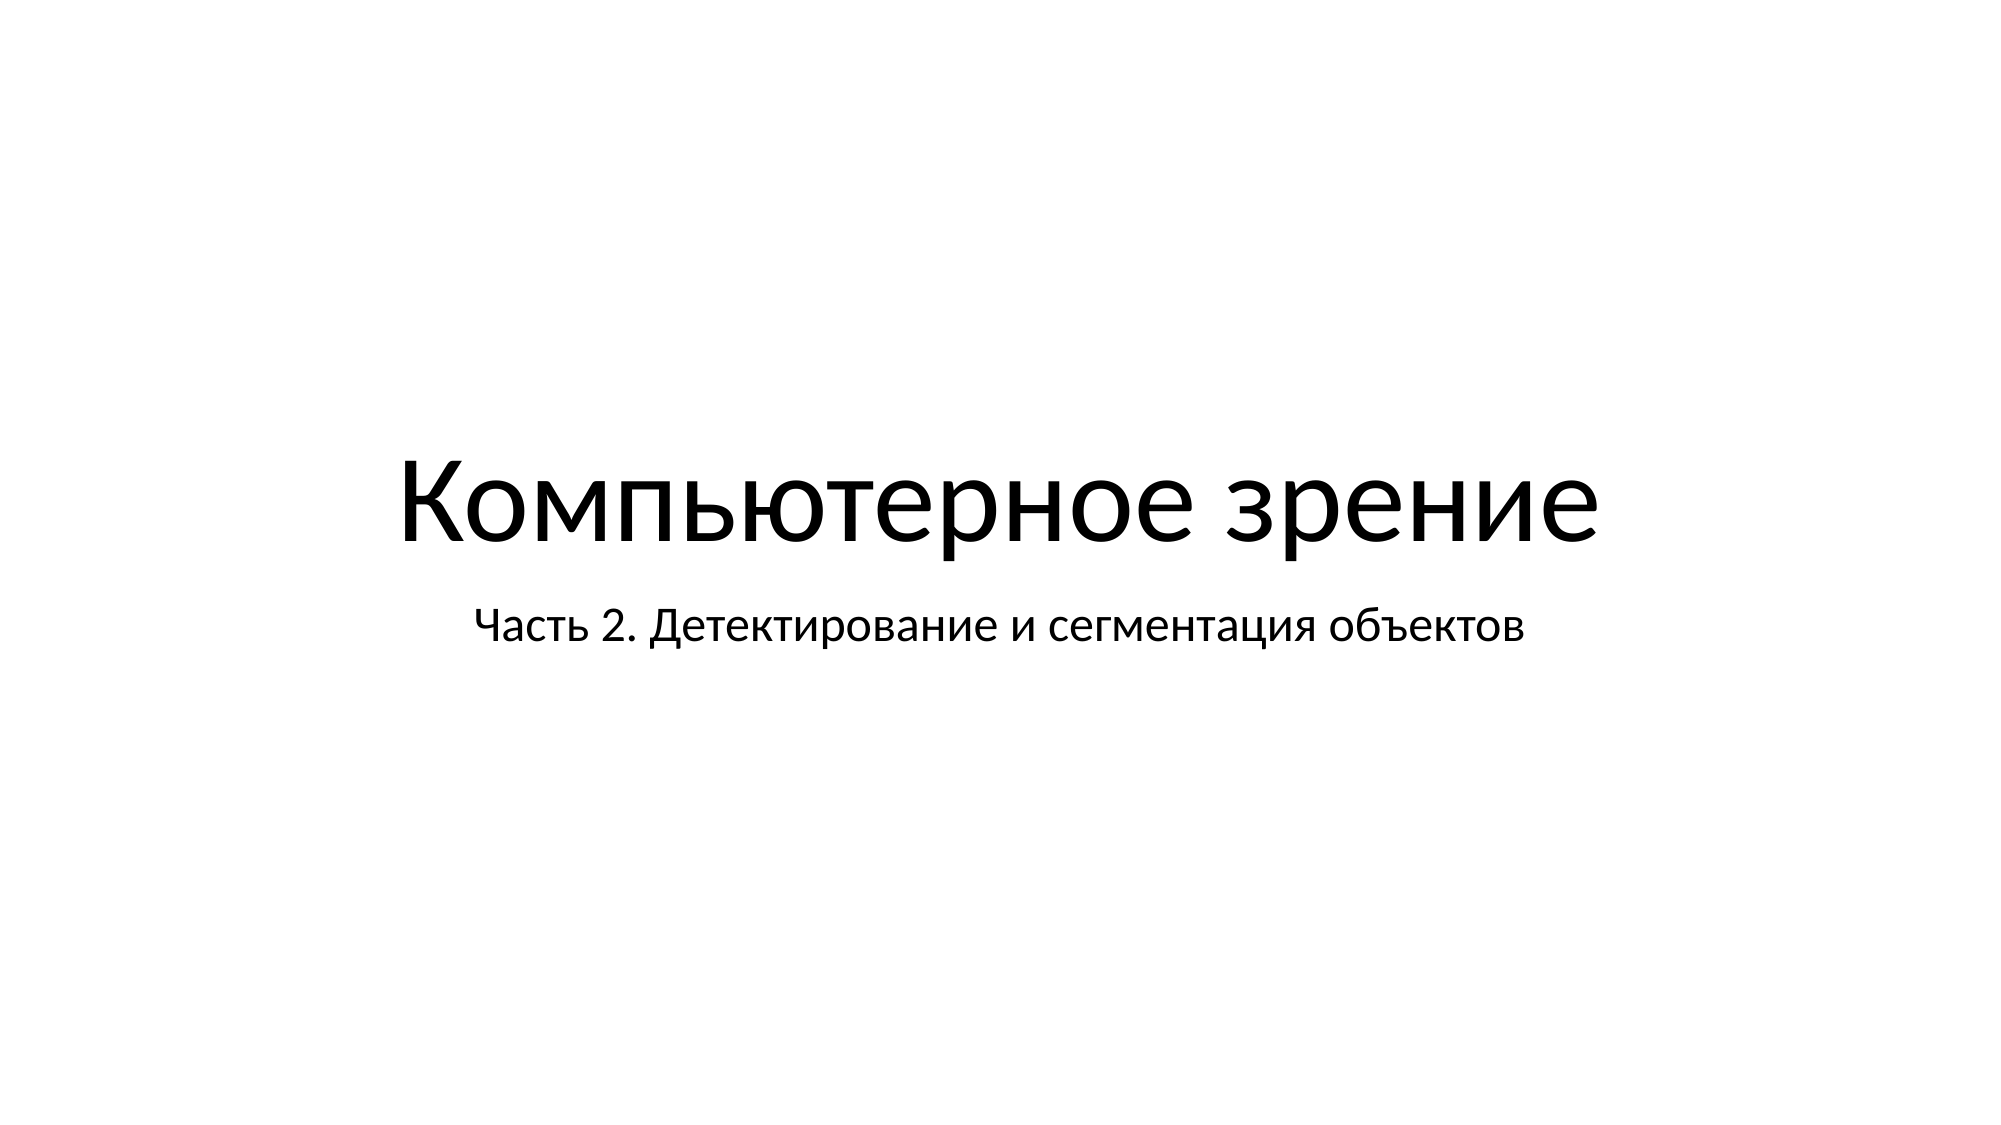

# Компьютерное зрение
Часть 2. Детектирование и сегментация объектов